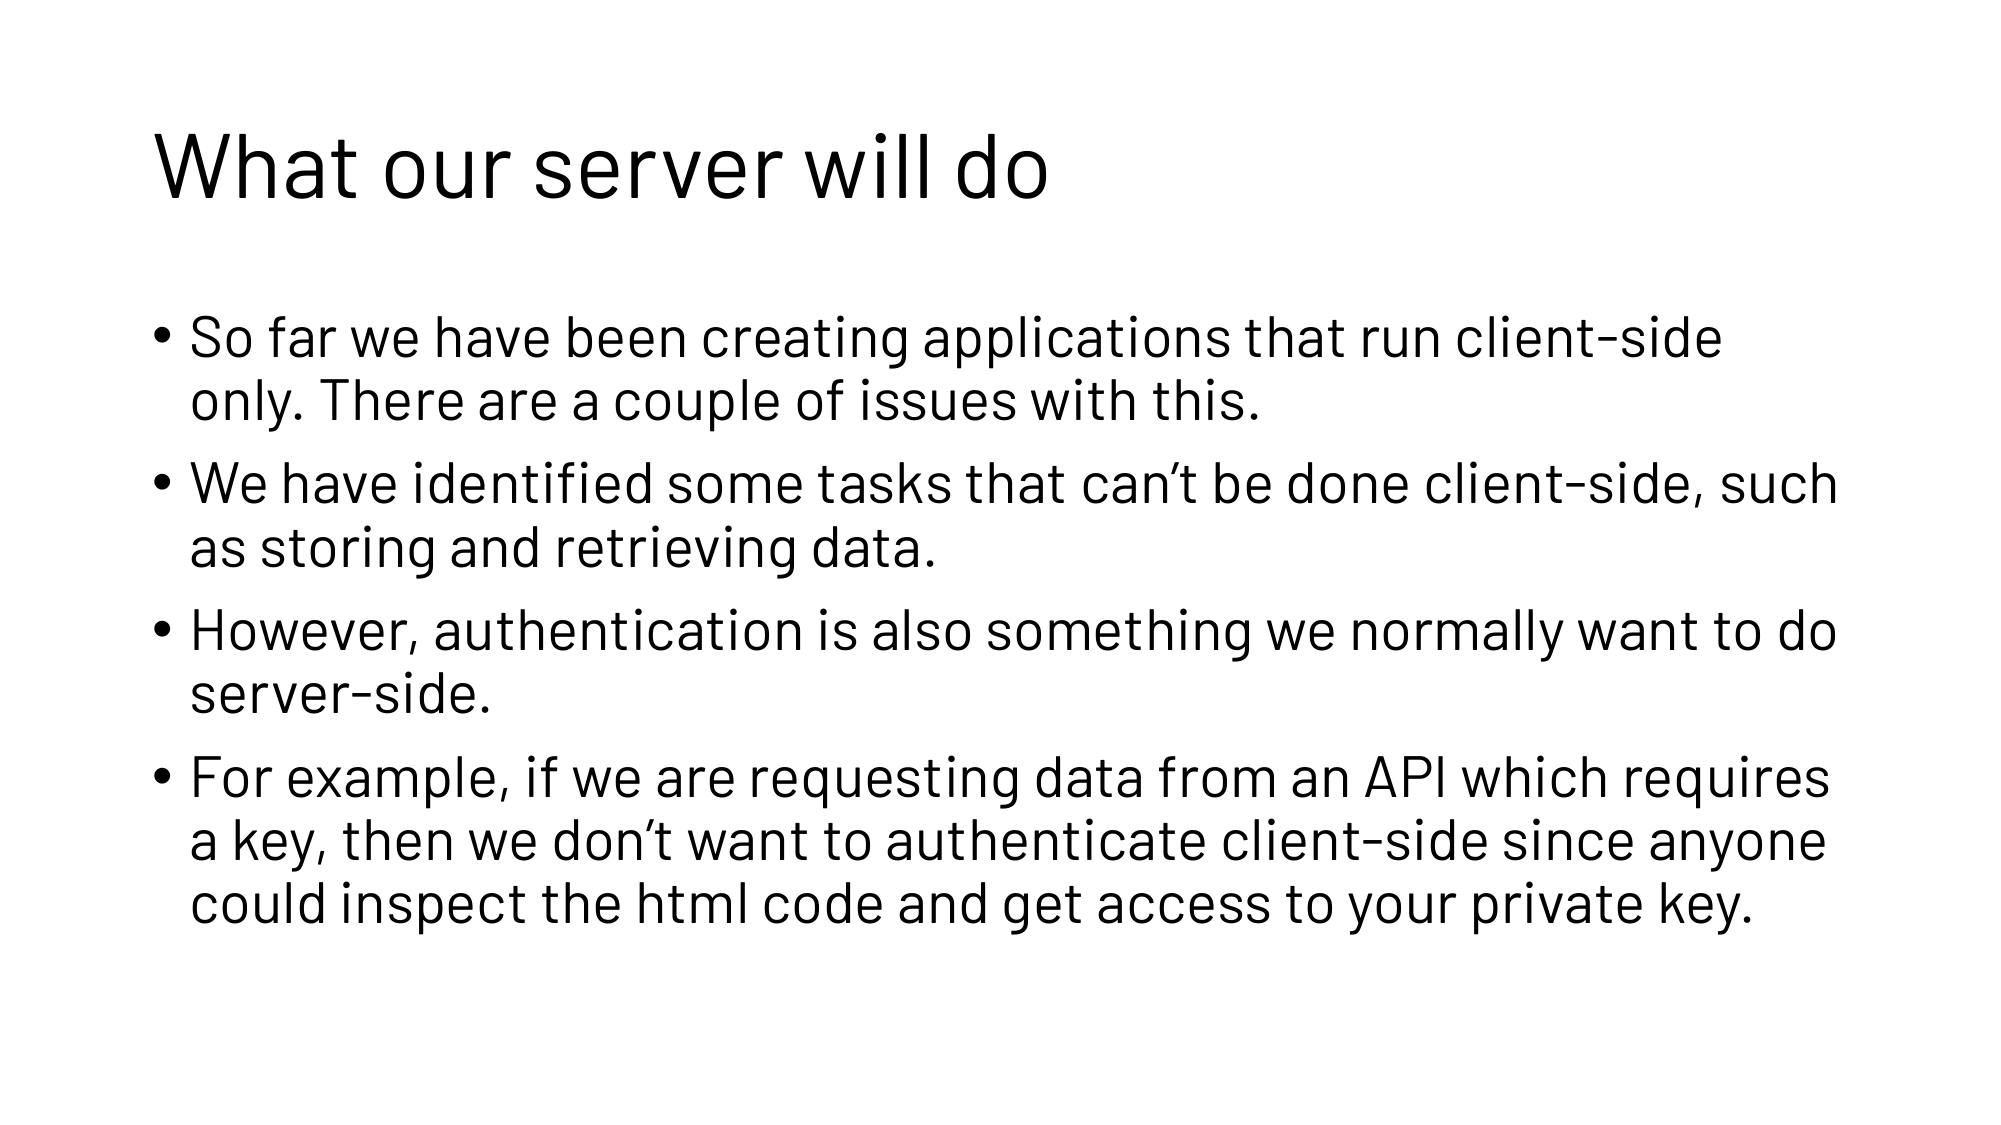

# What our server will do
So far we have been creating applications that run client-side only. There are a couple of issues with this.
We have identified some tasks that can’t be done client-side, such as storing and retrieving data.
However, authentication is also something we normally want to do server-side.
For example, if we are requesting data from an API which requires a key, then we don’t want to authenticate client-side since anyone could inspect the html code and get access to your private key.